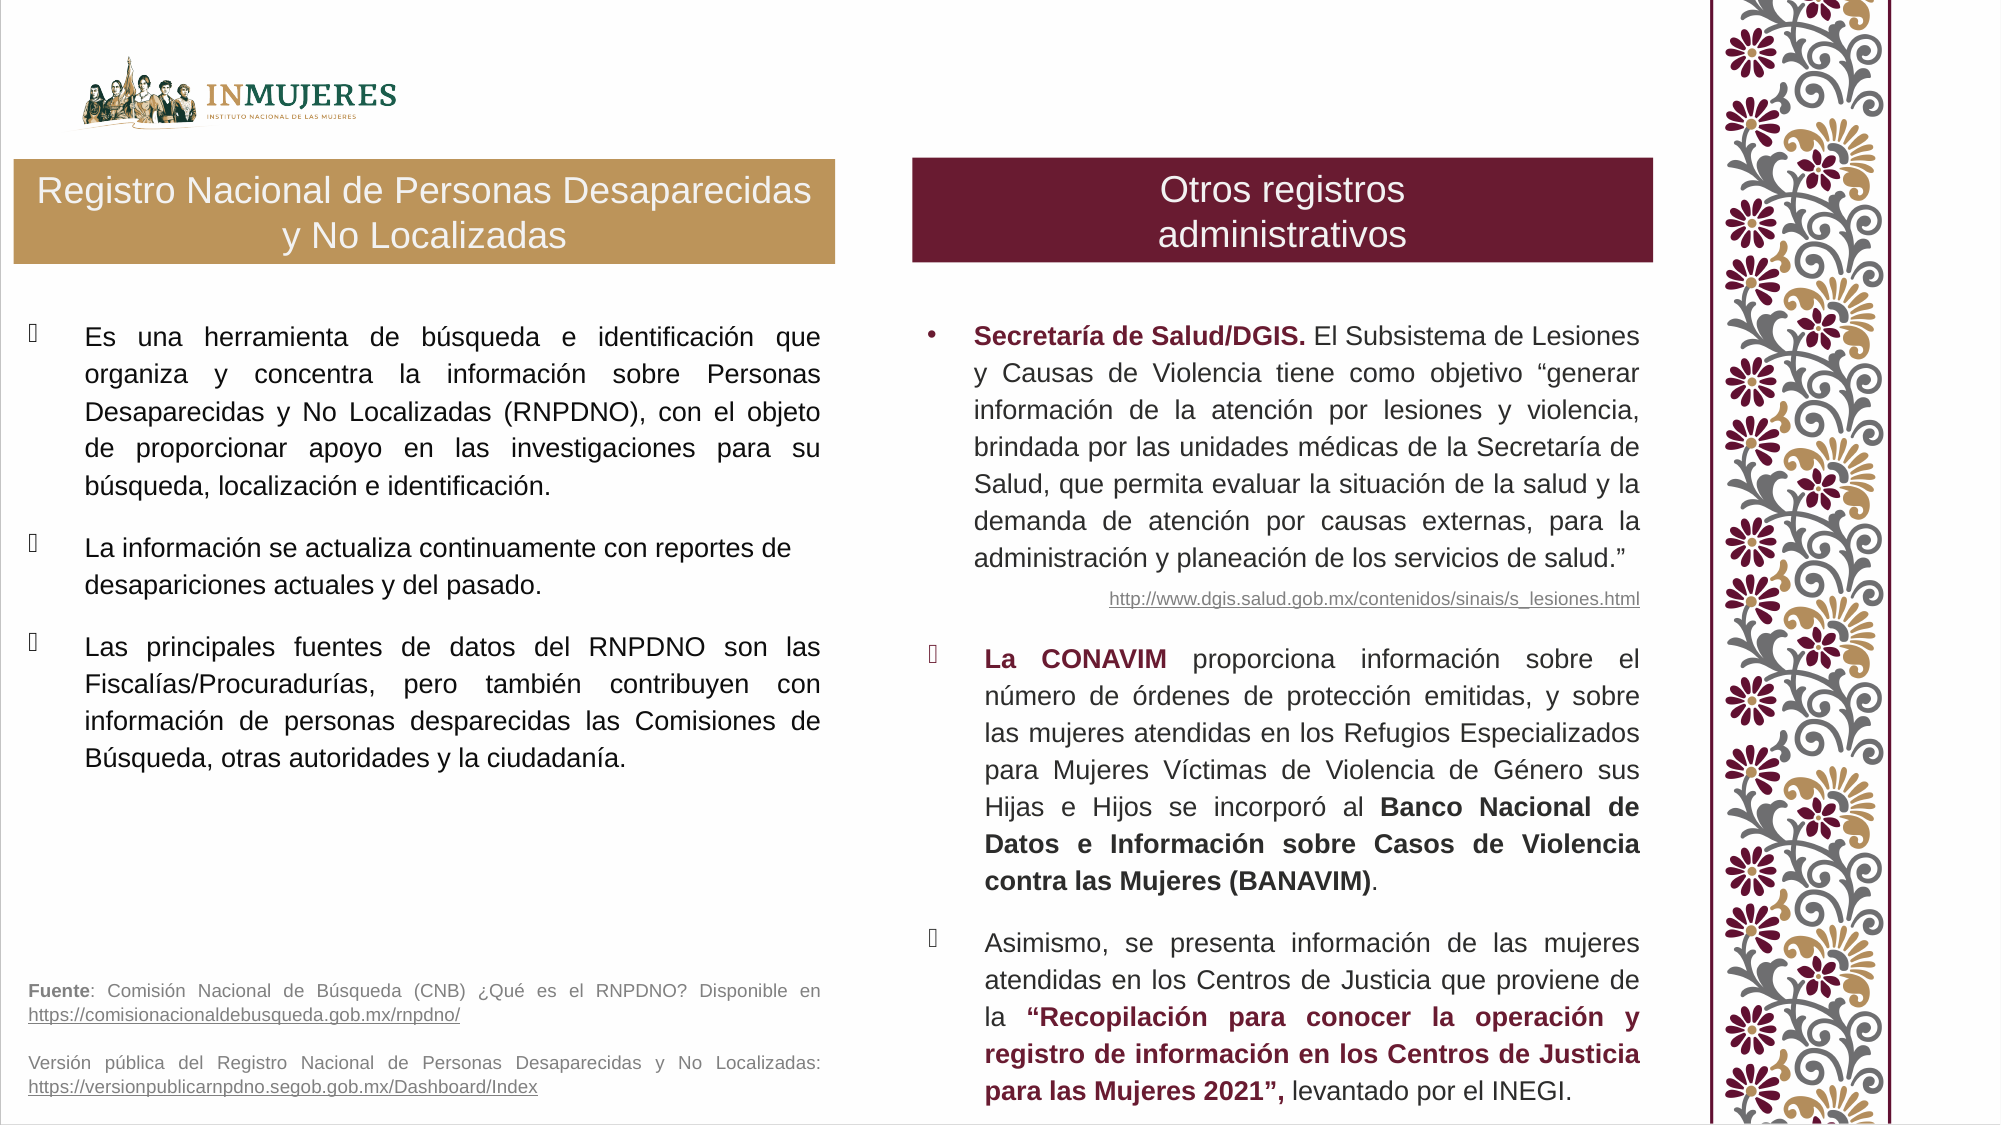

Otros registros
administrativos
Registro Nacional de Personas Desaparecidas y No Localizadas
Secretaría de Salud/DGIS. El Subsistema de Lesiones y Causas de Violencia tiene como objetivo “generar información de la atención por lesiones y violencia, brindada por las unidades médicas de la Secretaría de Salud, que permita evaluar la situación de la salud y la demanda de atención por causas externas, para la administración y planeación de los servicios de salud.”
http://www.dgis.salud.gob.mx/contenidos/sinais/s_lesiones.html
Es una herramienta de búsqueda e identificación que organiza y concentra la información sobre Personas Desaparecidas y No Localizadas (RNPDNO), con el objeto de proporcionar apoyo en las investigaciones para su búsqueda, localización e identificación.
La información se actualiza continuamente con reportes de desapariciones actuales y del pasado.
Las principales fuentes de datos del RNPDNO son las Fiscalías/Procuradurías, pero también contribuyen con información de personas desparecidas las Comisiones de Búsqueda, otras autoridades y la ciudadanía.

Fuente: Comisión Nacional de Búsqueda (CNB) ¿Qué es el RNPDNO? Disponible en https://comisionacionaldebusqueda.gob.mx/rnpdno/

Versión pública del Registro Nacional de Personas Desaparecidas y No Localizadas: https://versionpublicarnpdno.segob.gob.mx/Dashboard/Index
La CONAVIM proporciona información sobre el número de órdenes de protección emitidas, y sobre las mujeres atendidas en los Refugios Especializados para Mujeres Víctimas de Violencia de Género sus Hijas e Hijos se incorporó al Banco Nacional de Datos e Información sobre Casos de Violencia contra las Mujeres (BANAVIM).
Asimismo, se presenta información de las mujeres atendidas en los Centros de Justicia que proviene de la “Recopilación para conocer la operación y registro de información en los Centros de Justicia para las Mujeres 2021”, levantado por el INEGI.